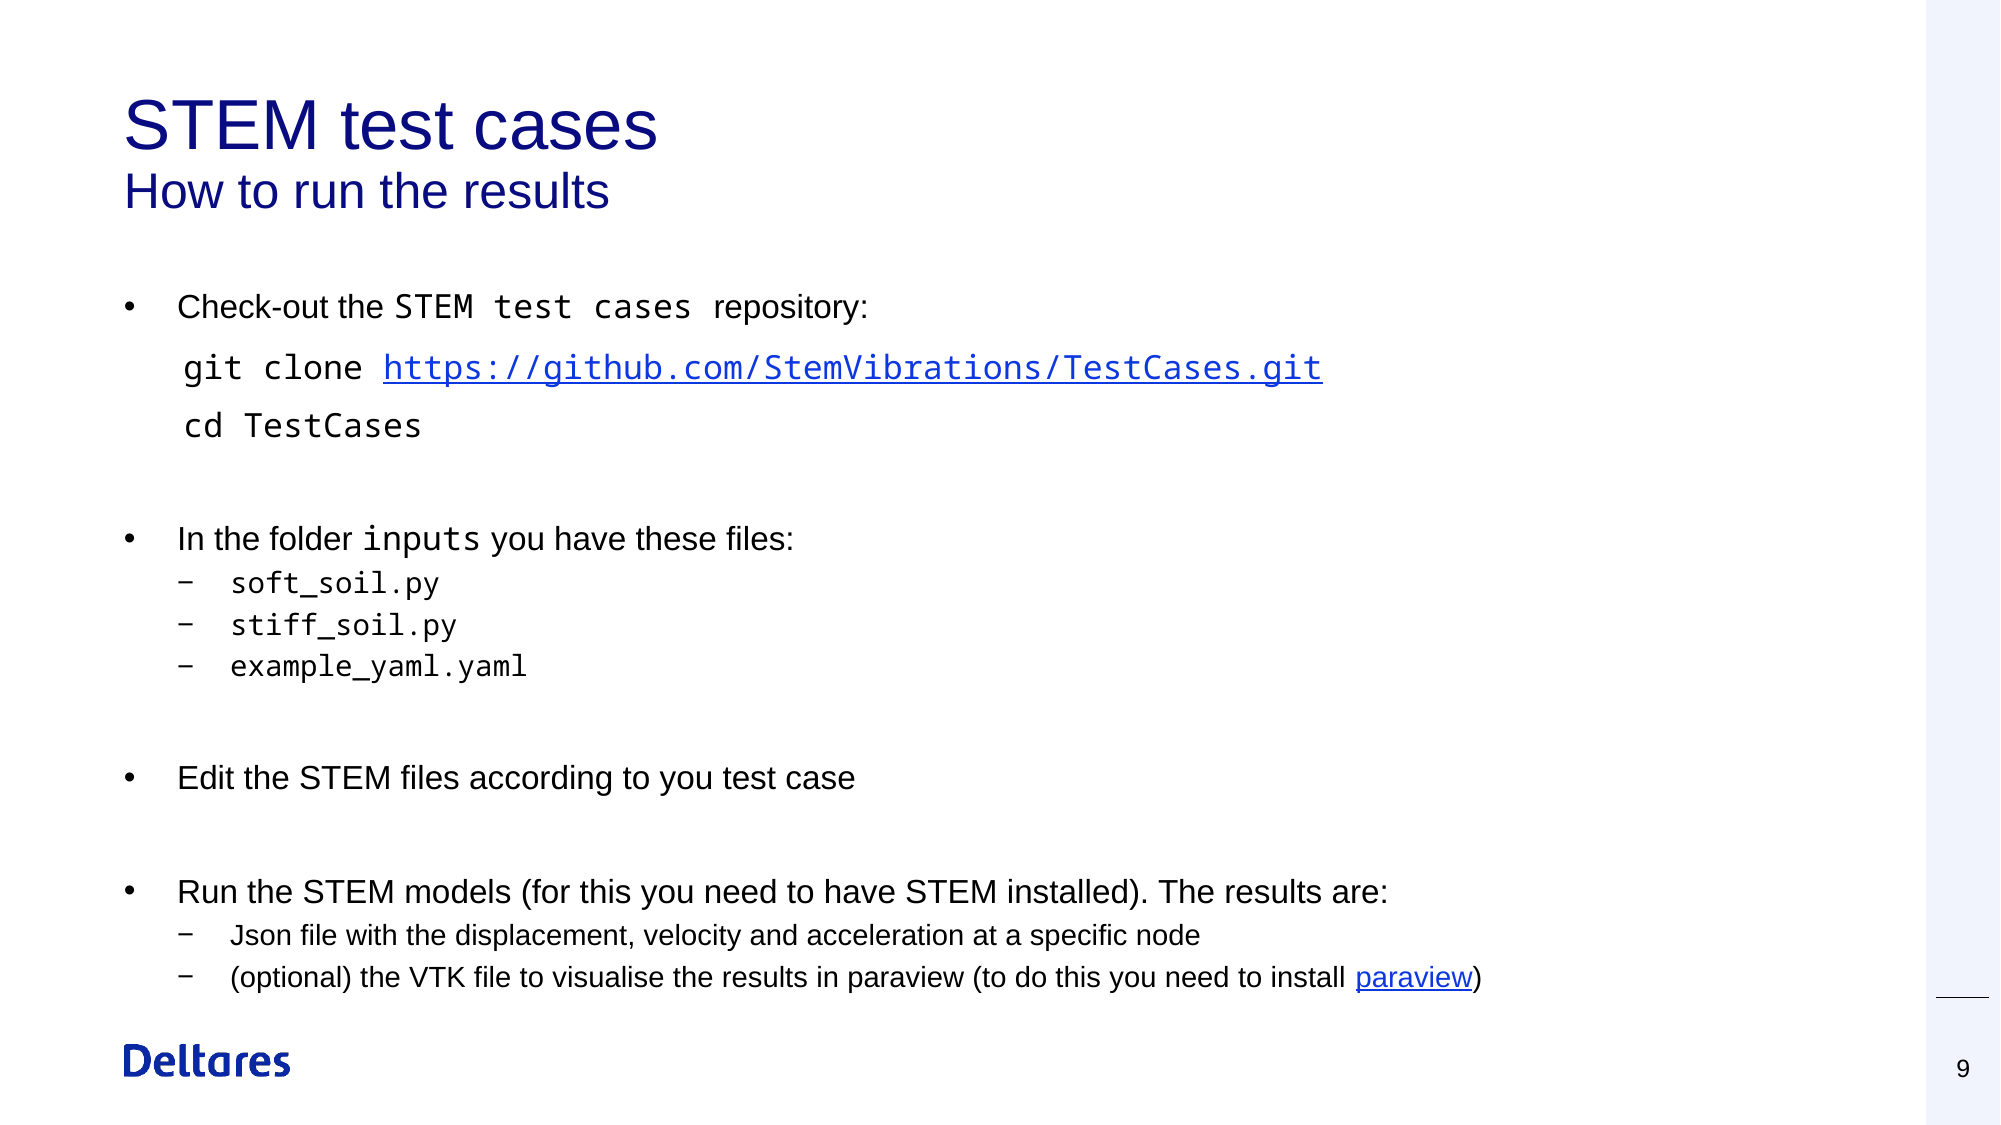

# STEM test cases How to run the results
Check-out the STEM test cases repository:
git clone https://github.com/StemVibrations/TestCases.git
cd TestCases

In the folder inputs you have these files:
soft_soil.py
stiff_soil.py
example_yaml.yaml

Edit the STEM files according to you test case

Run the STEM models (for this you need to have STEM installed). The results are:
Json file with the displacement, velocity and acceleration at a specific node
(optional) the VTK file to visualise the results in paraview (to do this you need to install paraview)

9